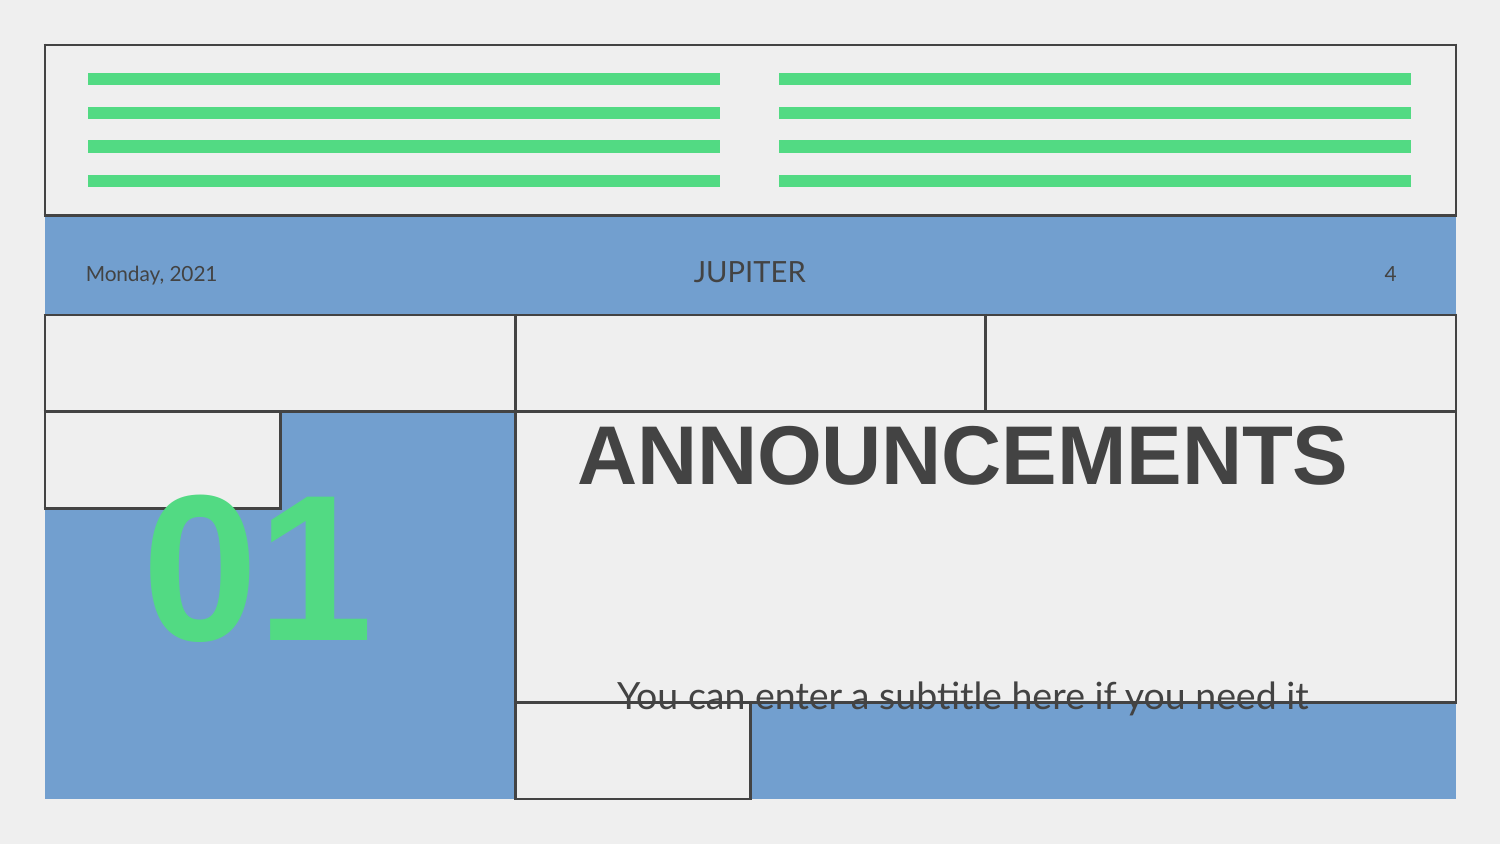

4
Monday, 2021
JUPITER
ANNOUNCEMENTS
# 01
You can enter a subtitle here if you need it